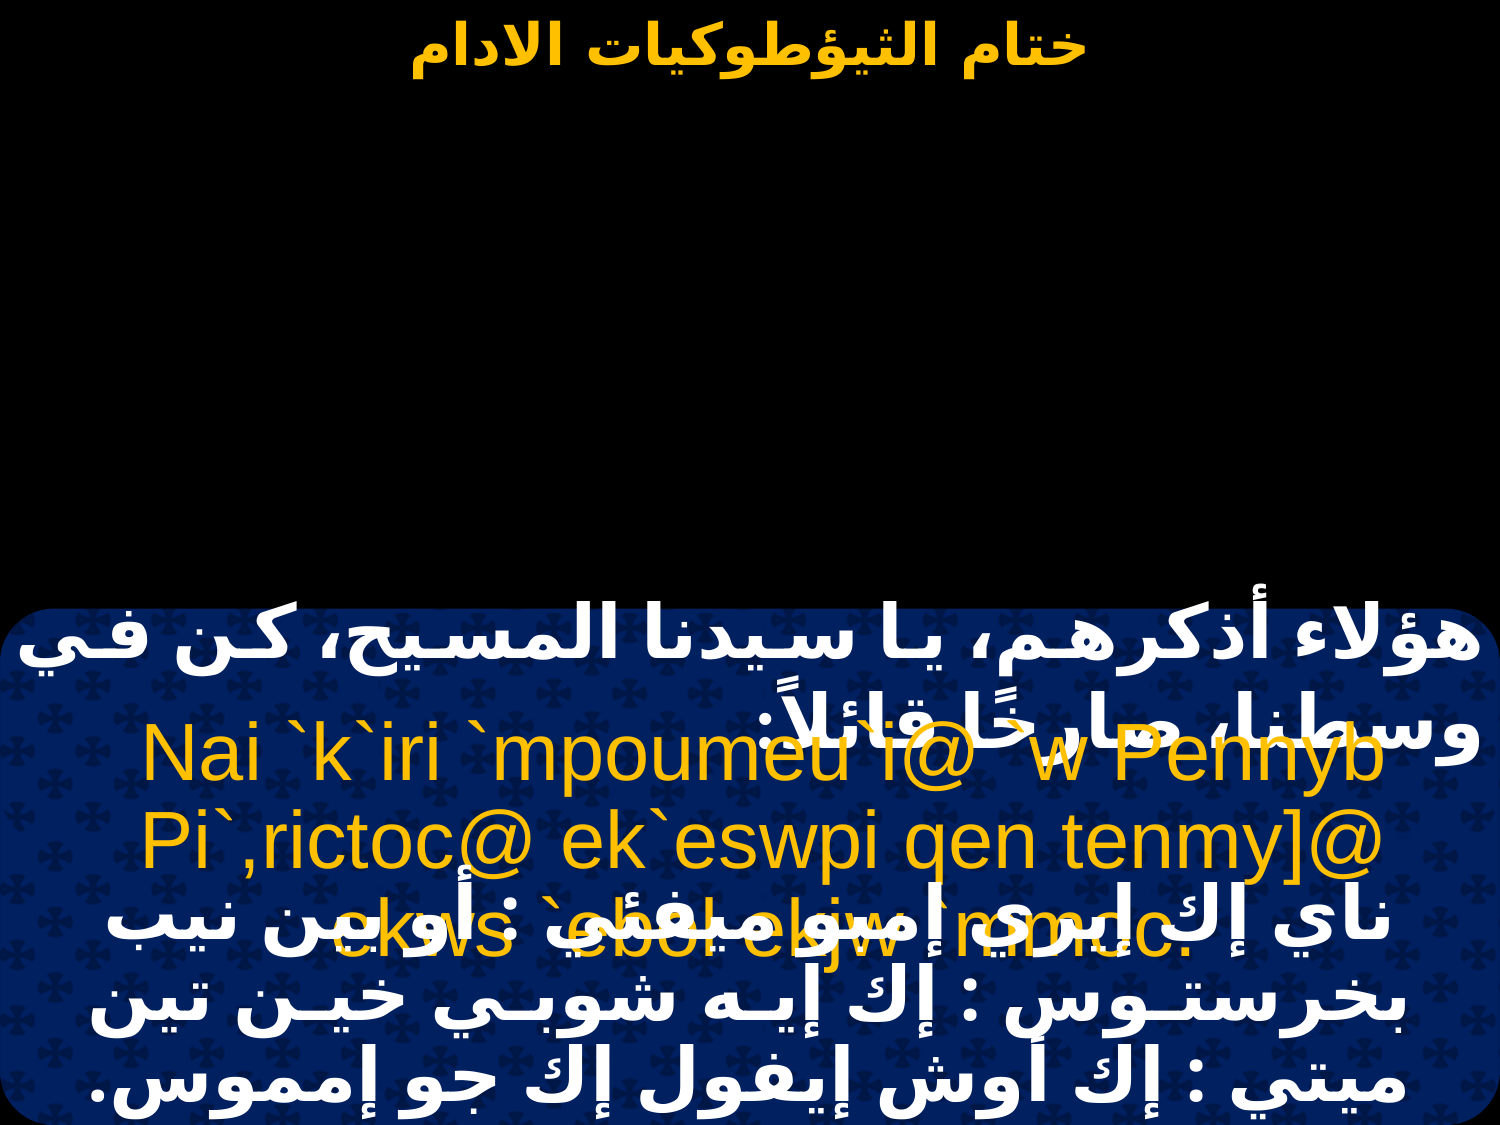

هؤلاء أذكرهم، يا سيدنا المسيح، كن في وسطنا، صارخًا قائلاً:
Nai `k`iri `mpoumeu`i@ `w Pennyb Pi`,rictoc@ ek`eswpi qen tenmy]@ ekws `ebol ekjw `mmoc.
ناي إك إيري إمبو ميفئي : أو بين نيب بخرستـوس : إك إيـه شوبـي خيـن تين ميتي : إك أوش إيفول إك جو إمموس.